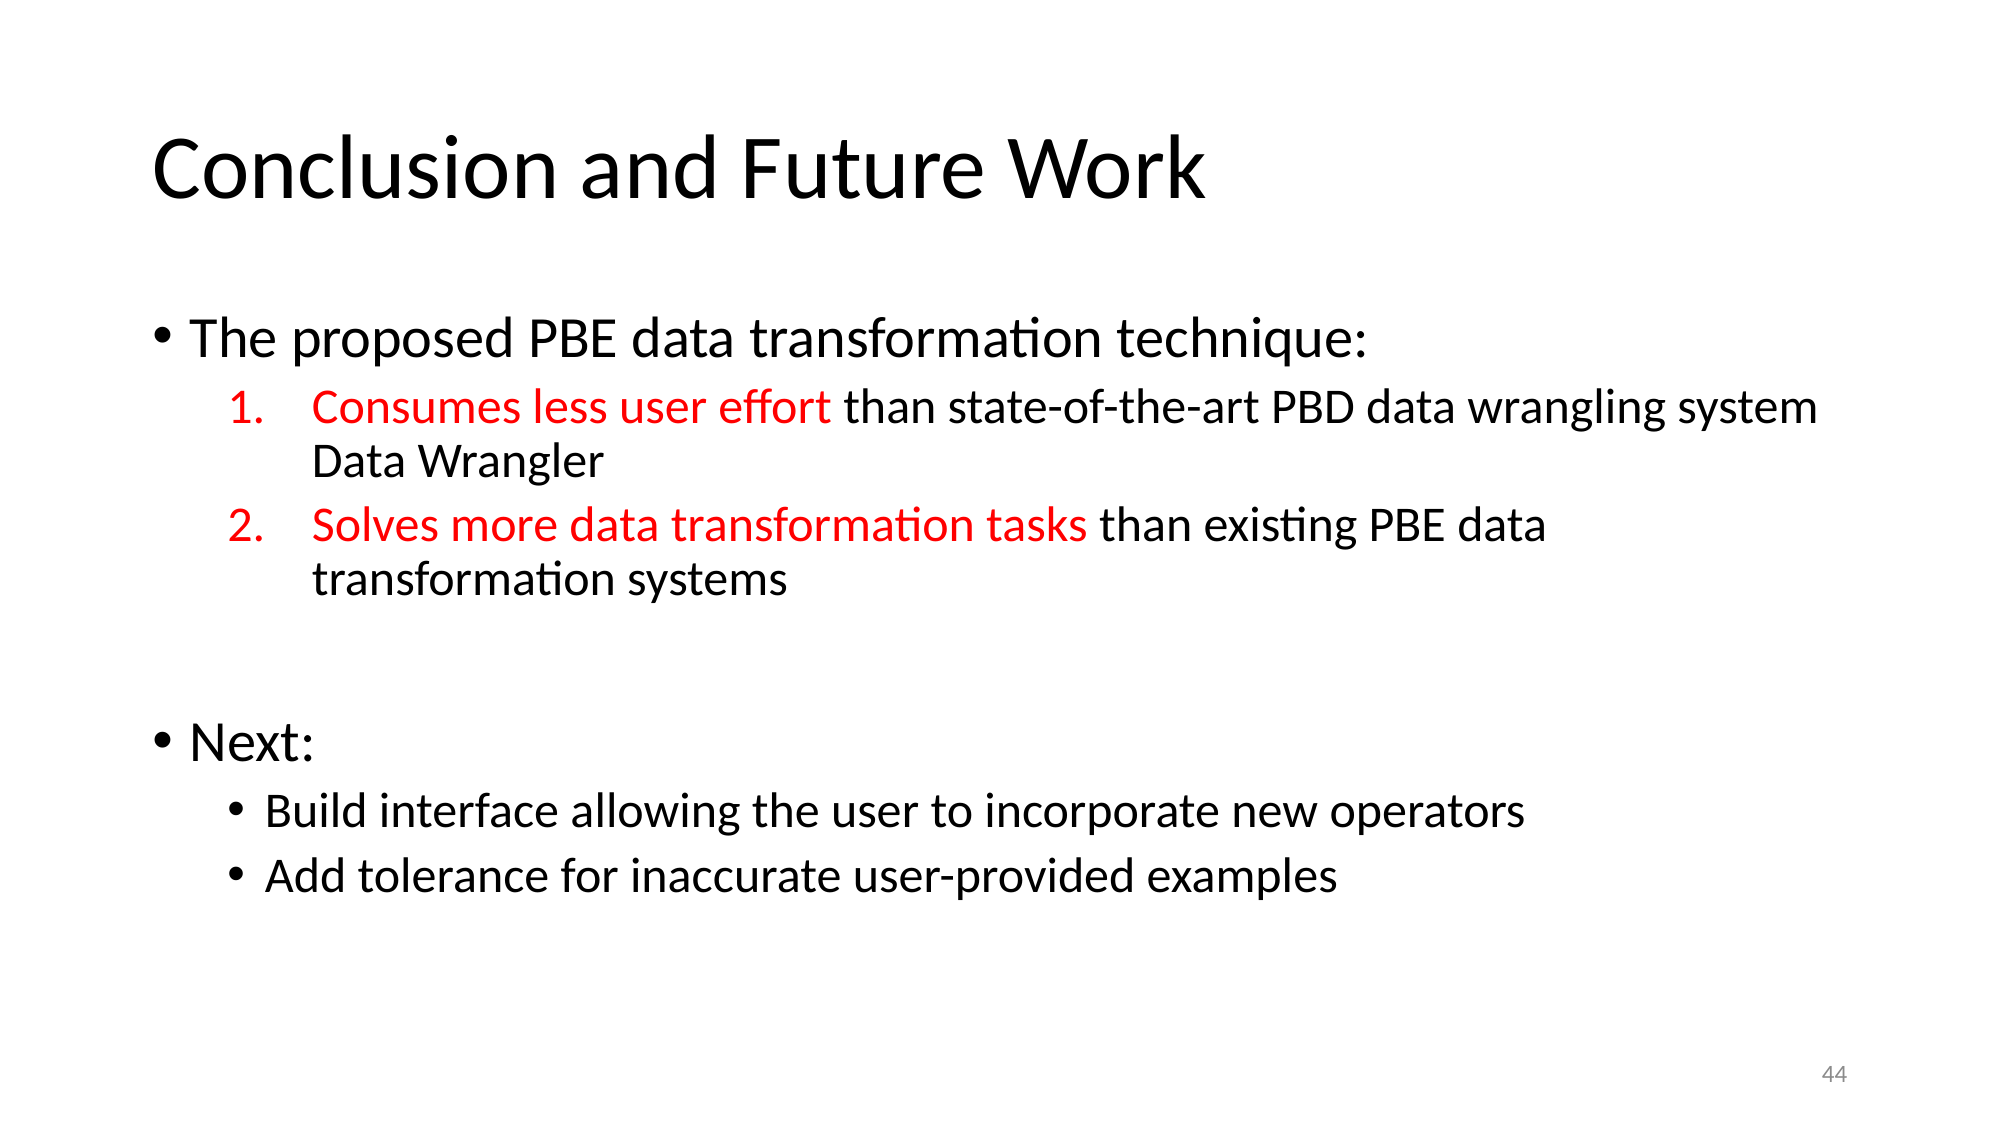

# Conclusion and Future Work
The proposed PBE data transformation technique:
Consumes less user effort than state-of-the-art PBD data wrangling system Data Wrangler
Solves more data transformation tasks than existing PBE data transformation systems

Next:
Build interface allowing the user to incorporate new operators
Add tolerance for inaccurate user-provided examples

44